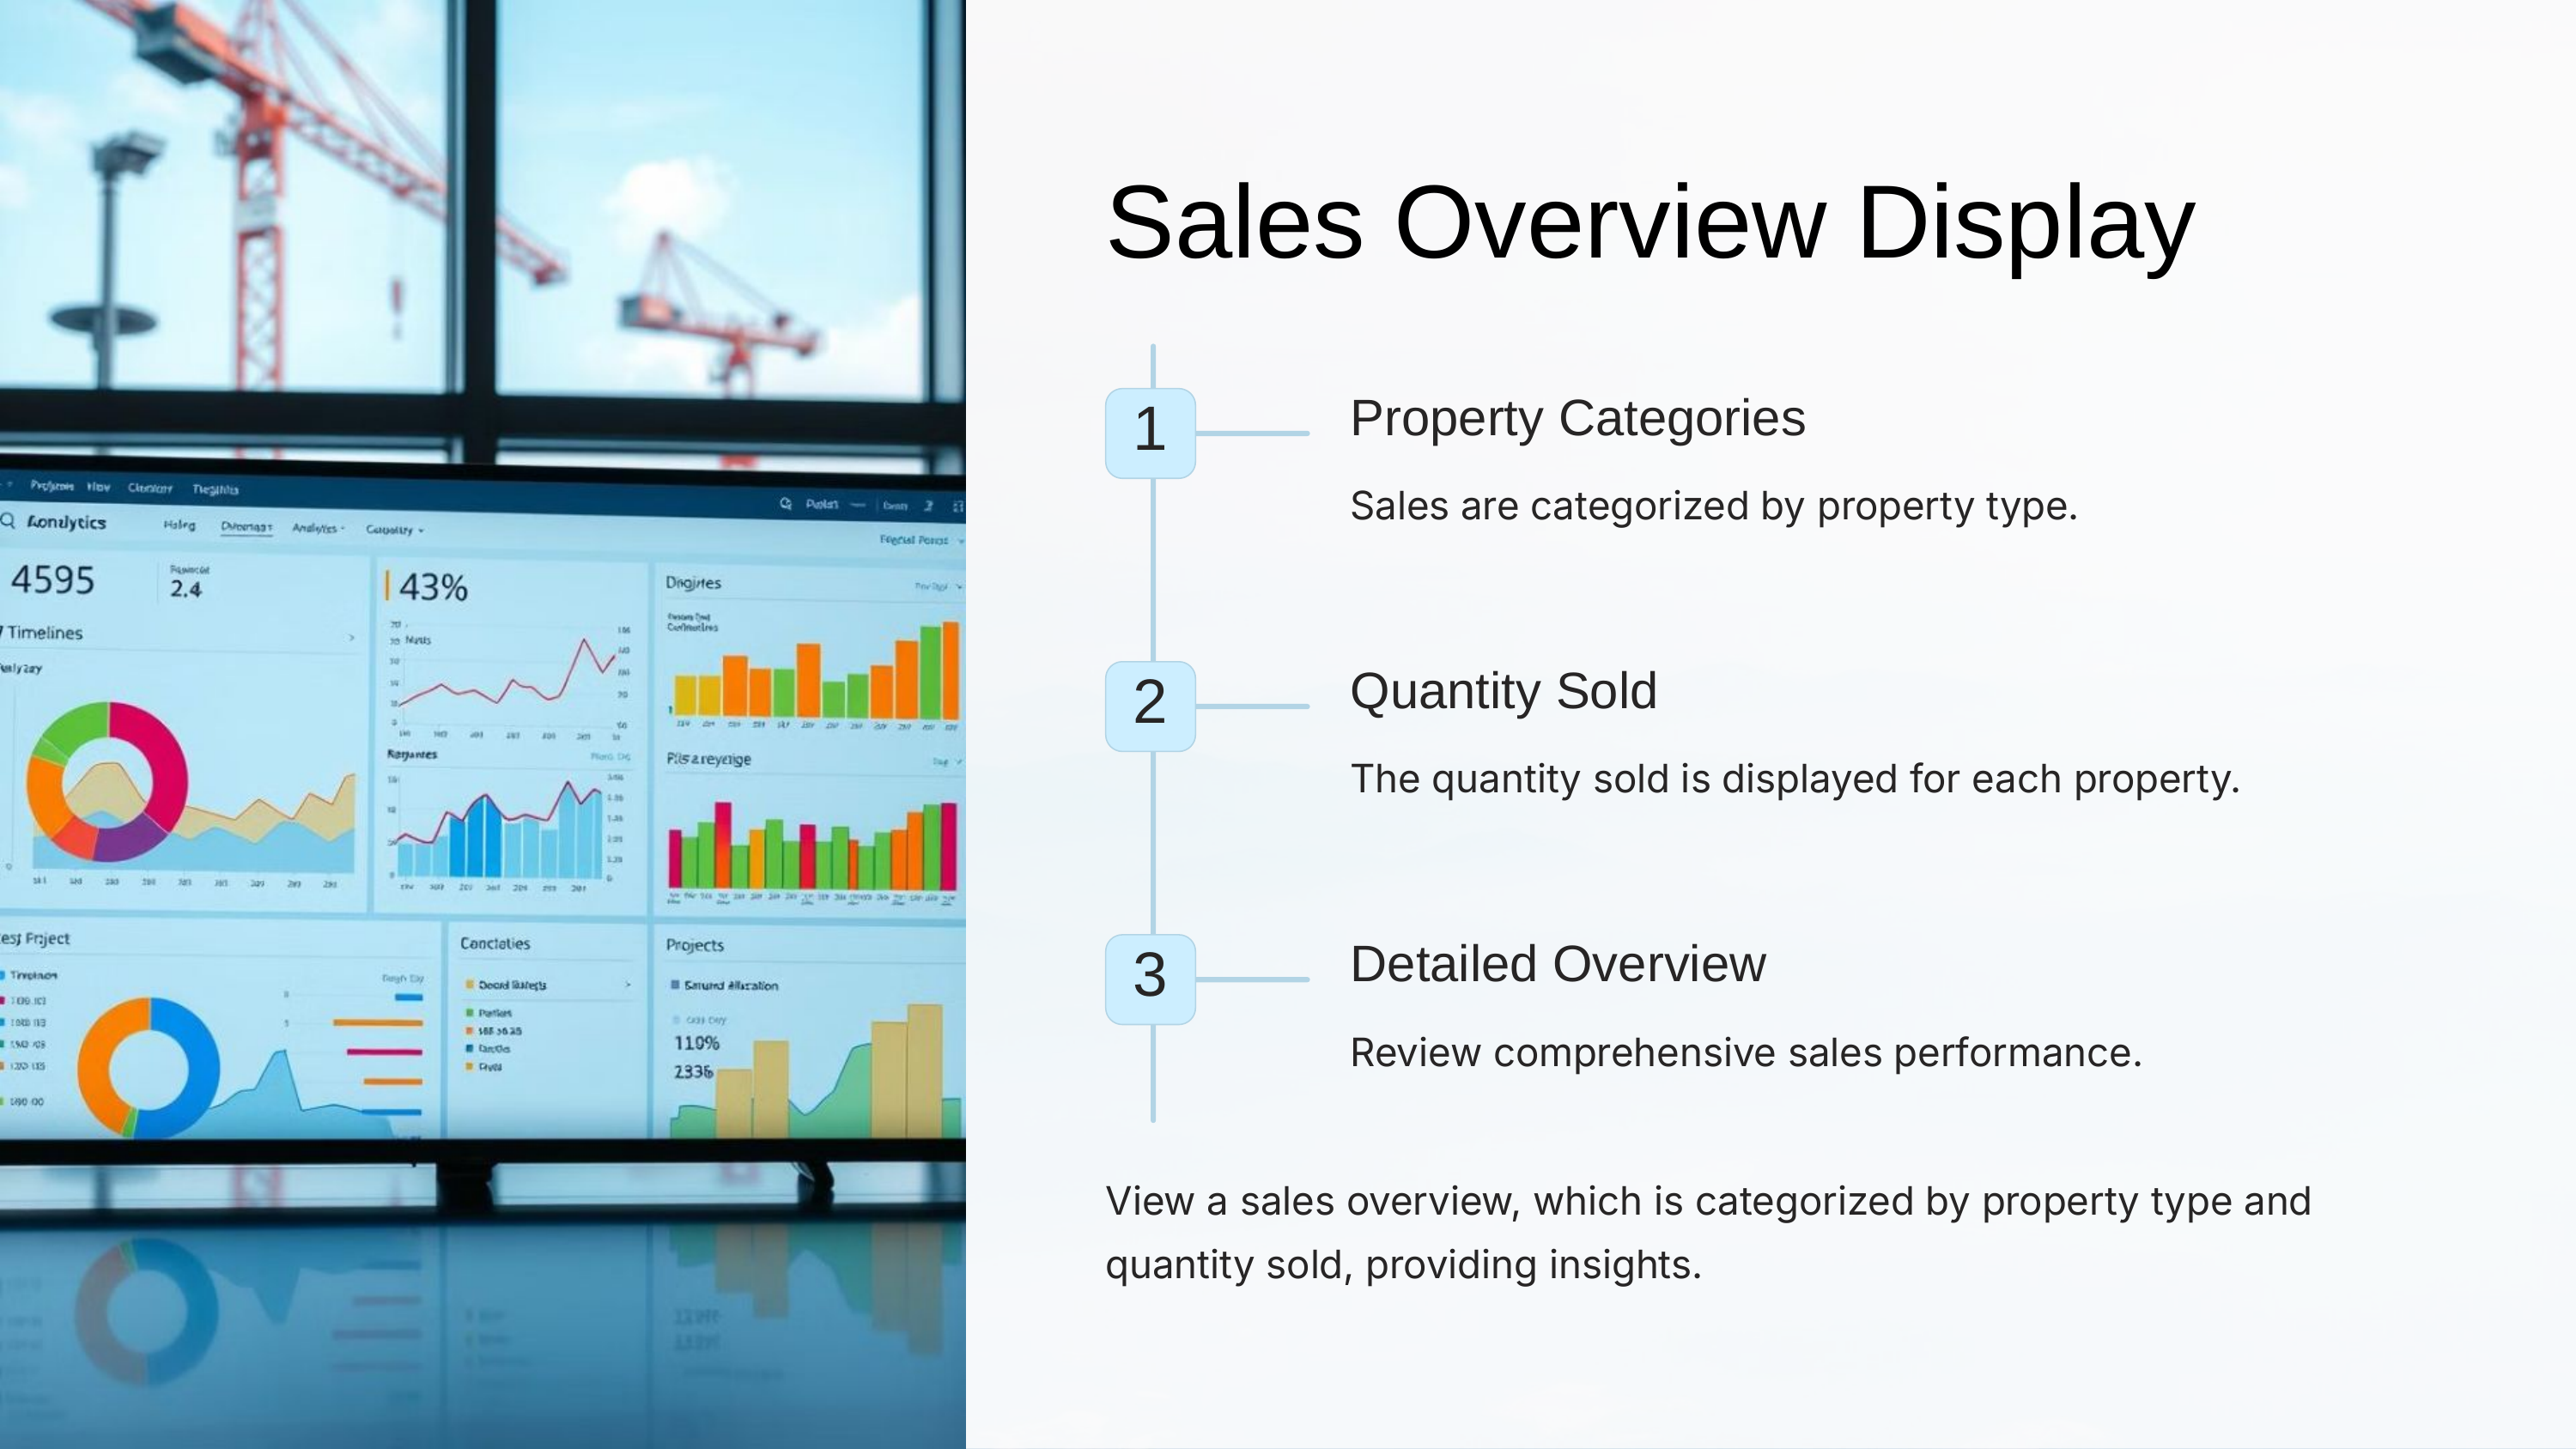

Sales Overview Display

Property Categories

1

Sales are categorized by property type.

Quantity Sold

2

The quantity sold is displayed for each property.

Detailed Overview

3

Review comprehensive sales performance.

View a sales overview, which is categorized by property type and quantity sold, providing insights.